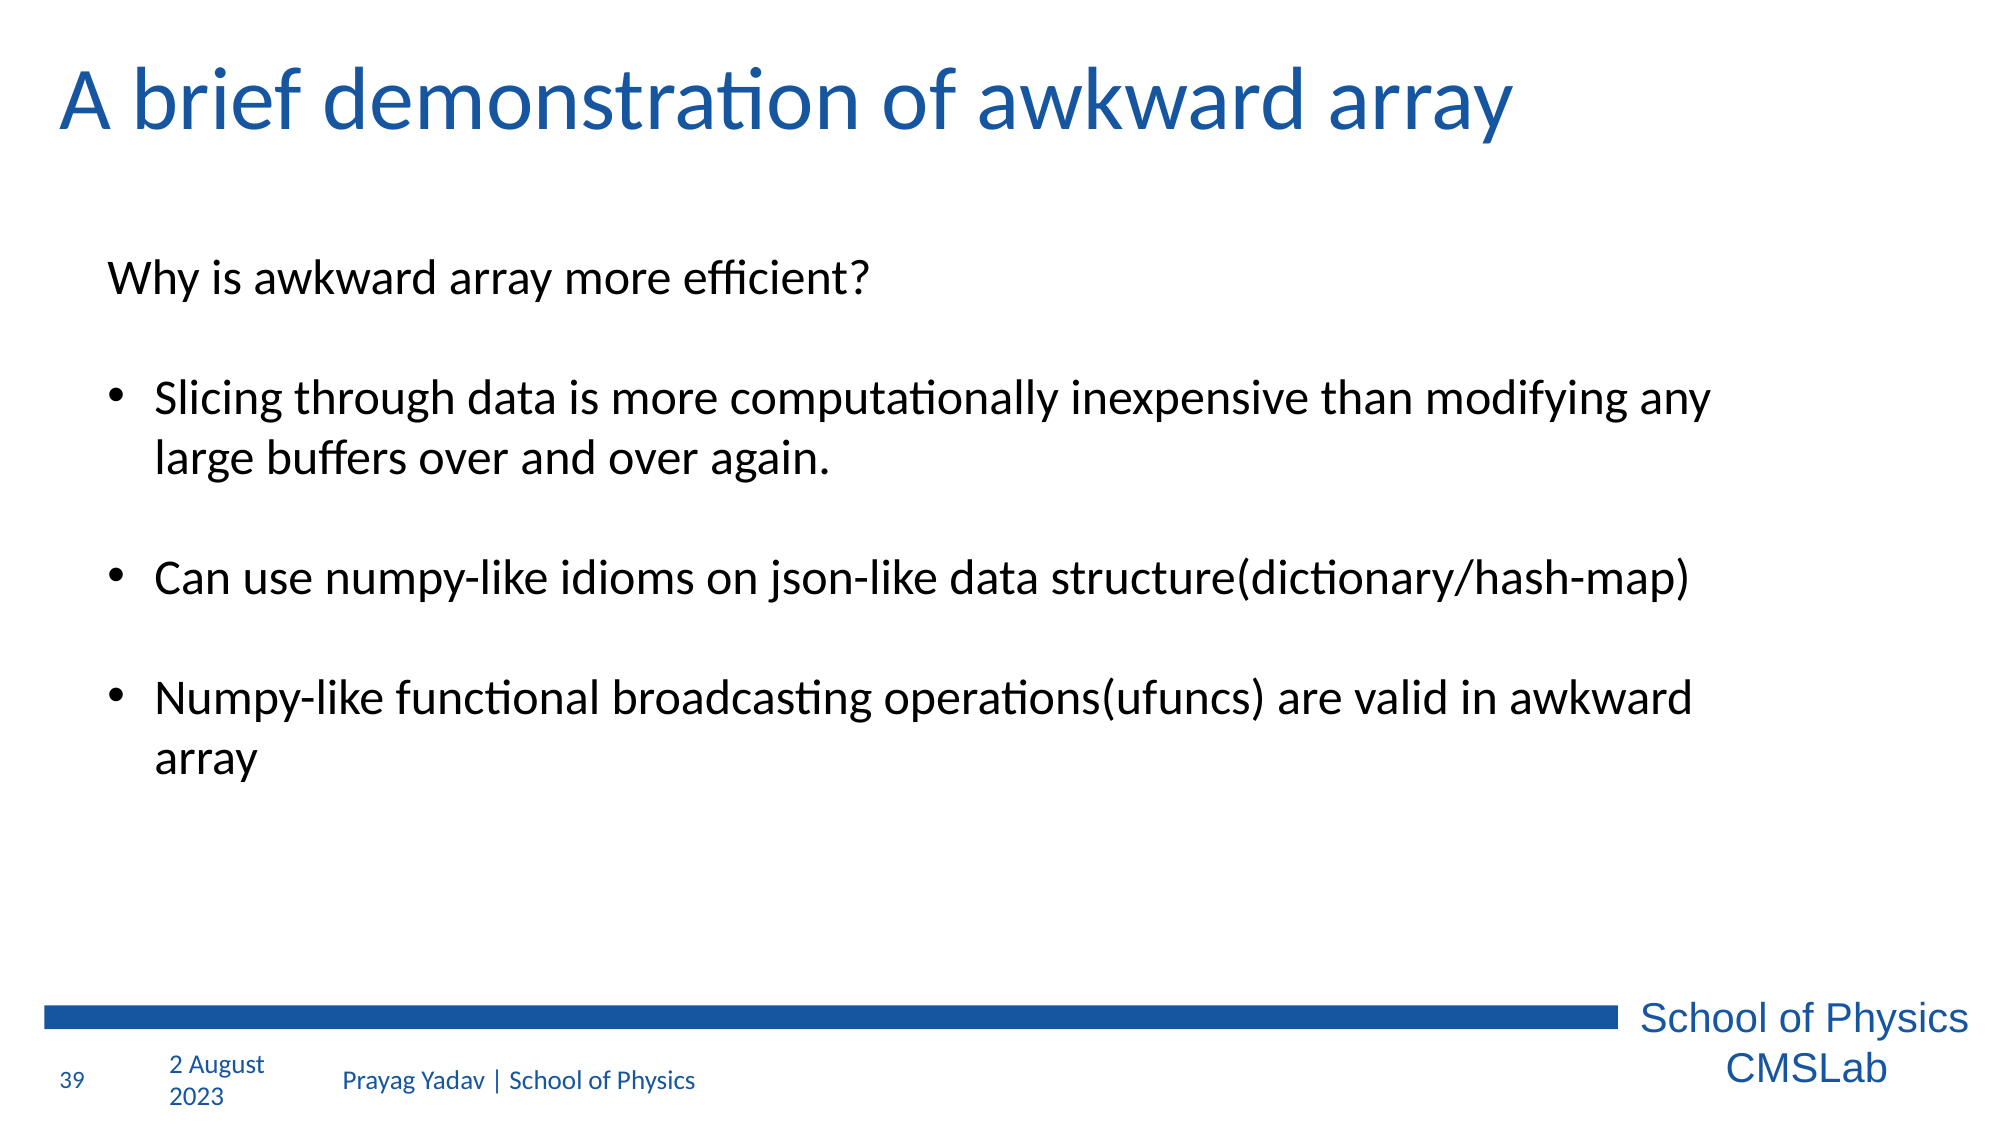

# A brief demonstration of awkward array
Why is awkward array more efficient?

Slicing through data is more computationally inexpensive than modifying any large buffers over and over again.

Can use numpy-like idioms on json-like data structure(dictionary/hash-map)

Numpy-like functional broadcasting operations(ufuncs) are valid in awkward array
39
2 August 2023
Prayag Yadav | School of Physics